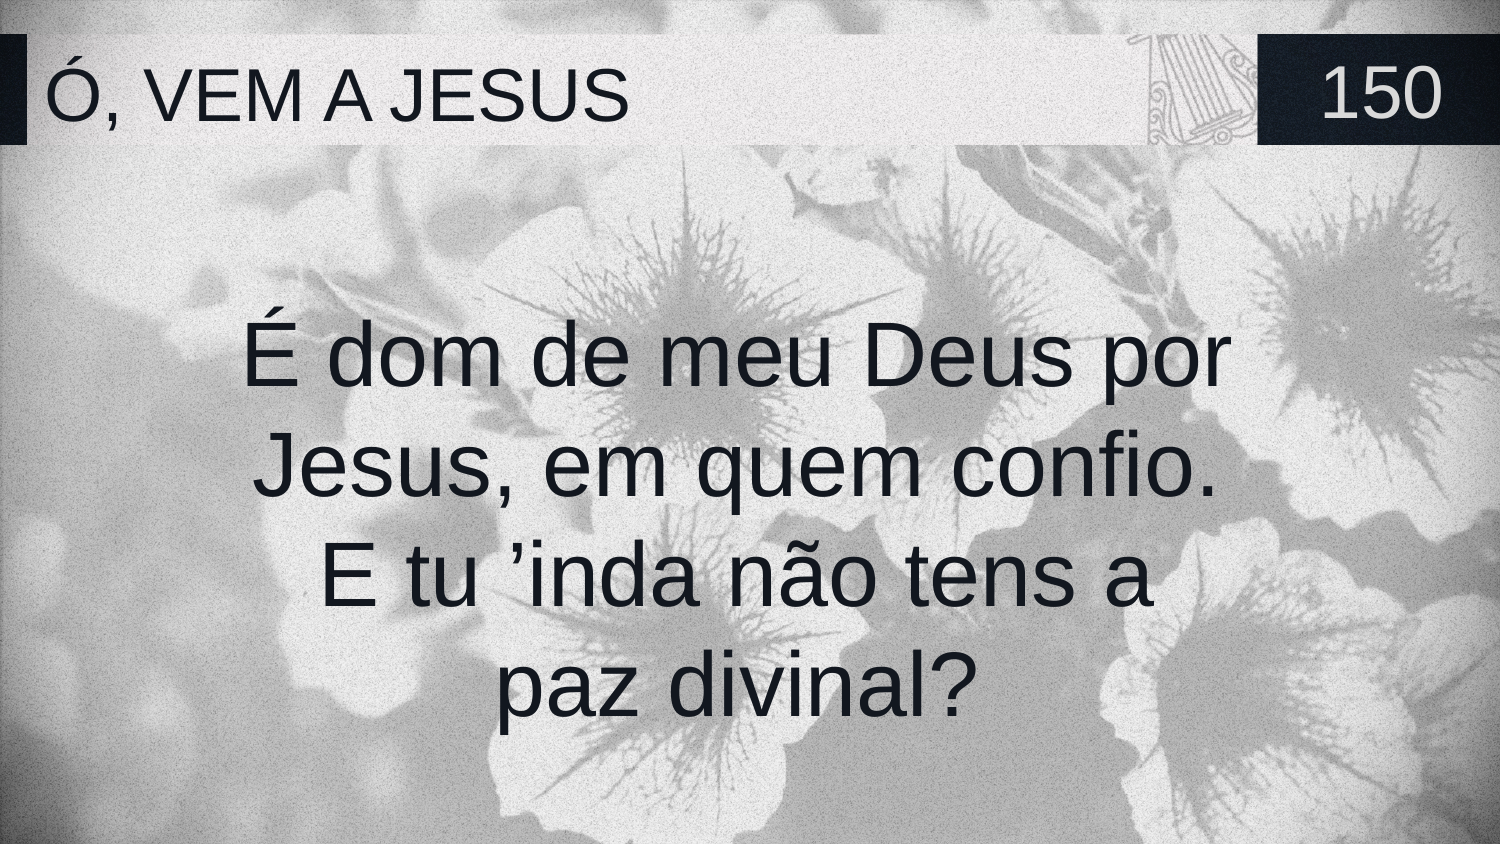

# Ó, VEM A JESUS
150
É dom de meu Deus por
Jesus, em quem confio.
E tu ’inda não tens a
paz divinal?